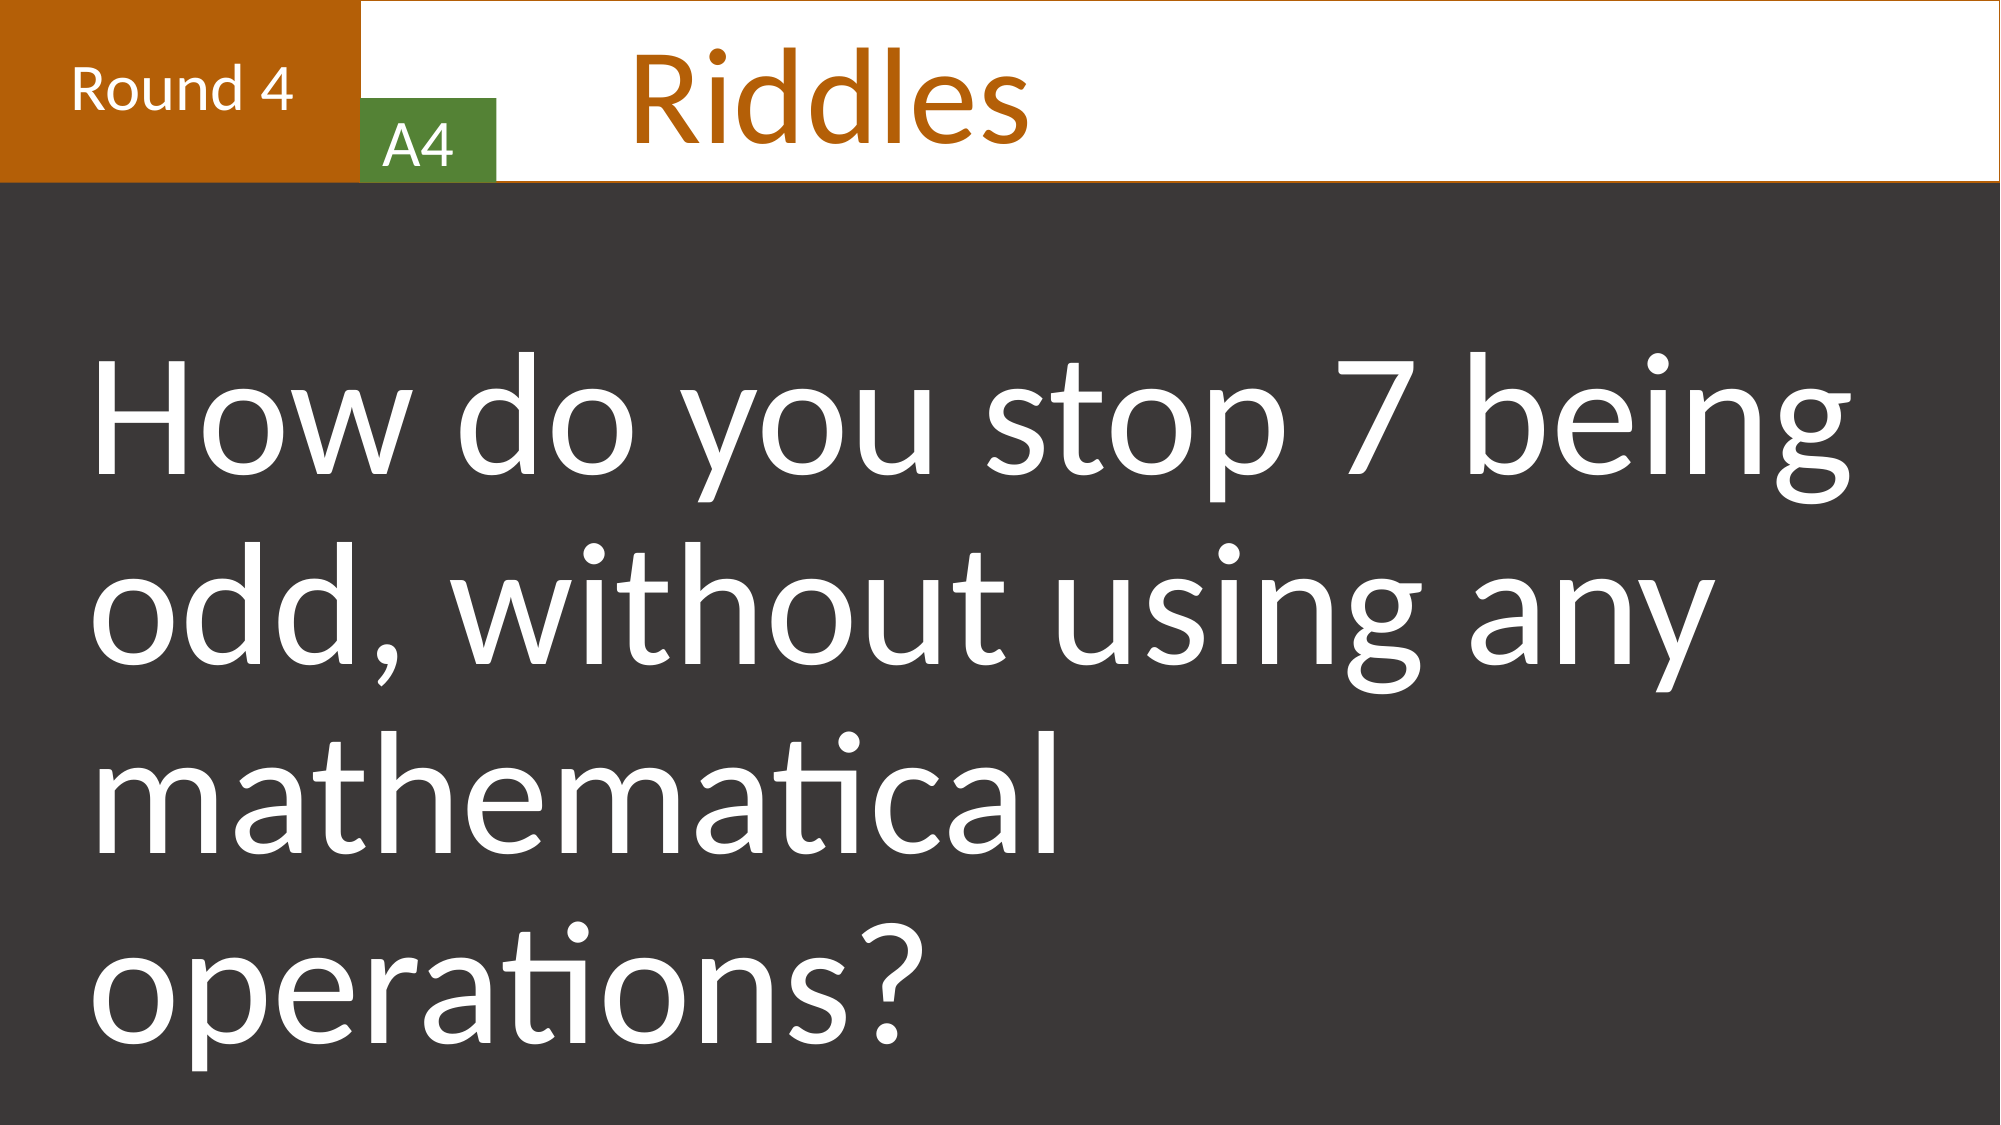

Riddles
# Round 4
A4

How do you stop 7 being odd, without using any mathematical operations?